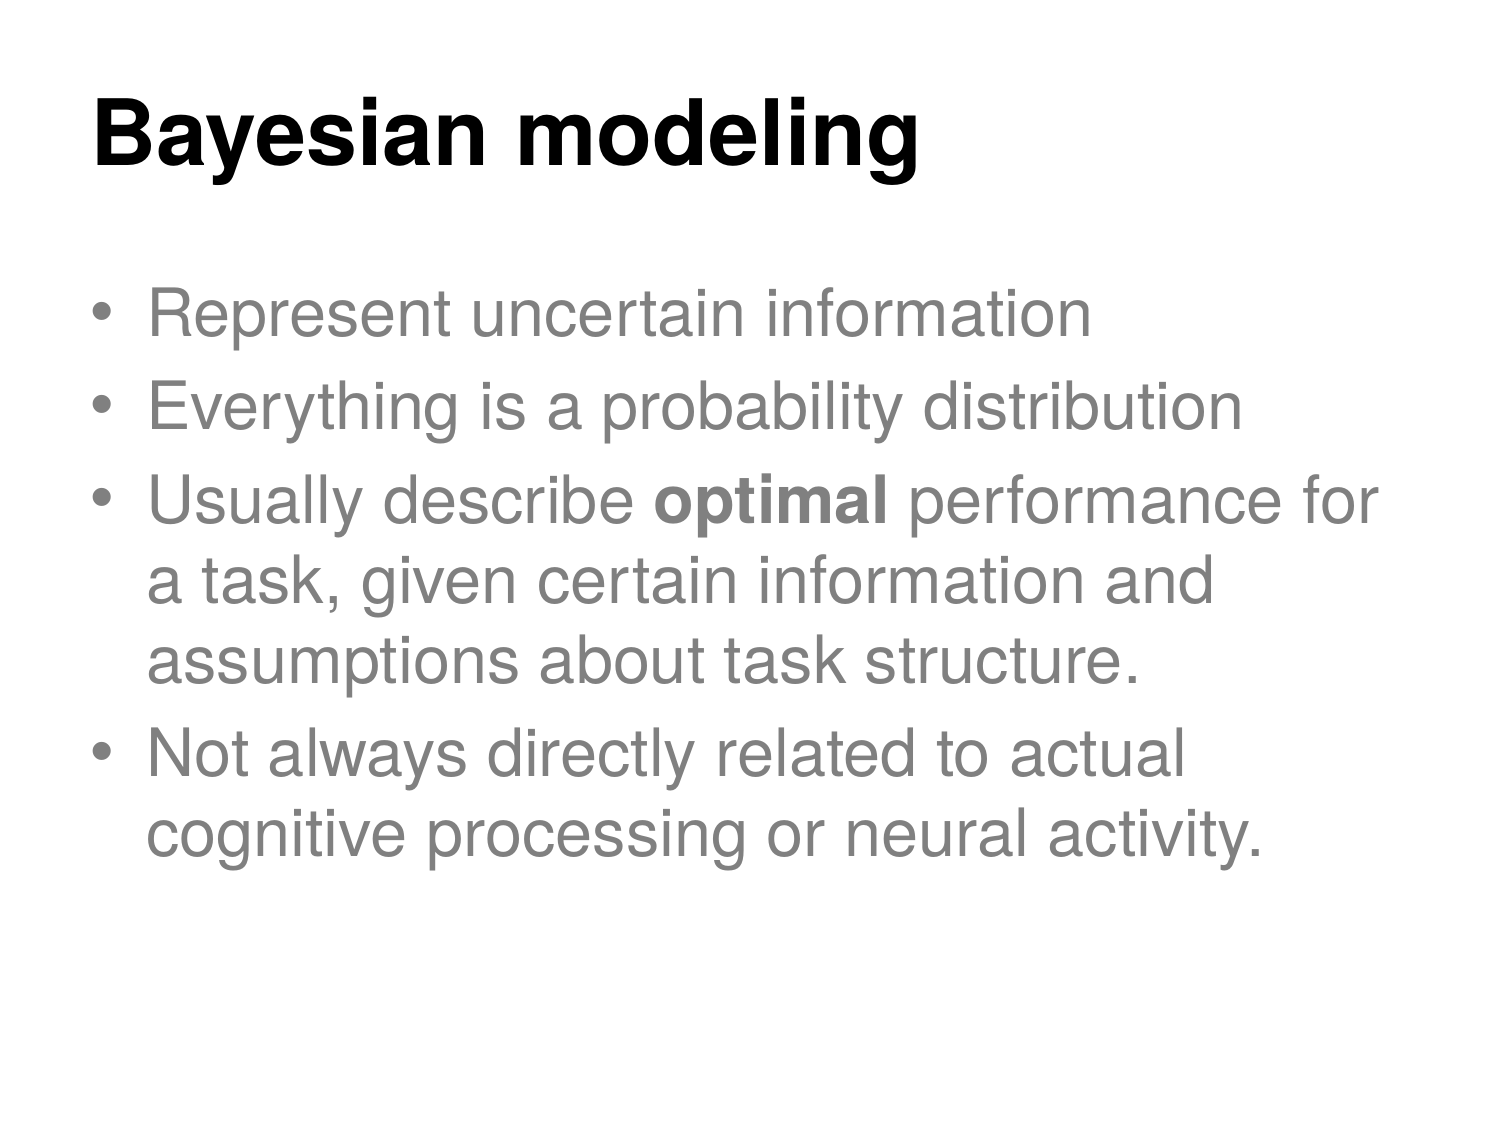

# Bayesian modeling
Represent uncertain information
Everything is a probability distribution
Usually describe optimal performance for a task, given certain information and assumptions about task structure.
Not always directly related to actual cognitive processing or neural activity.